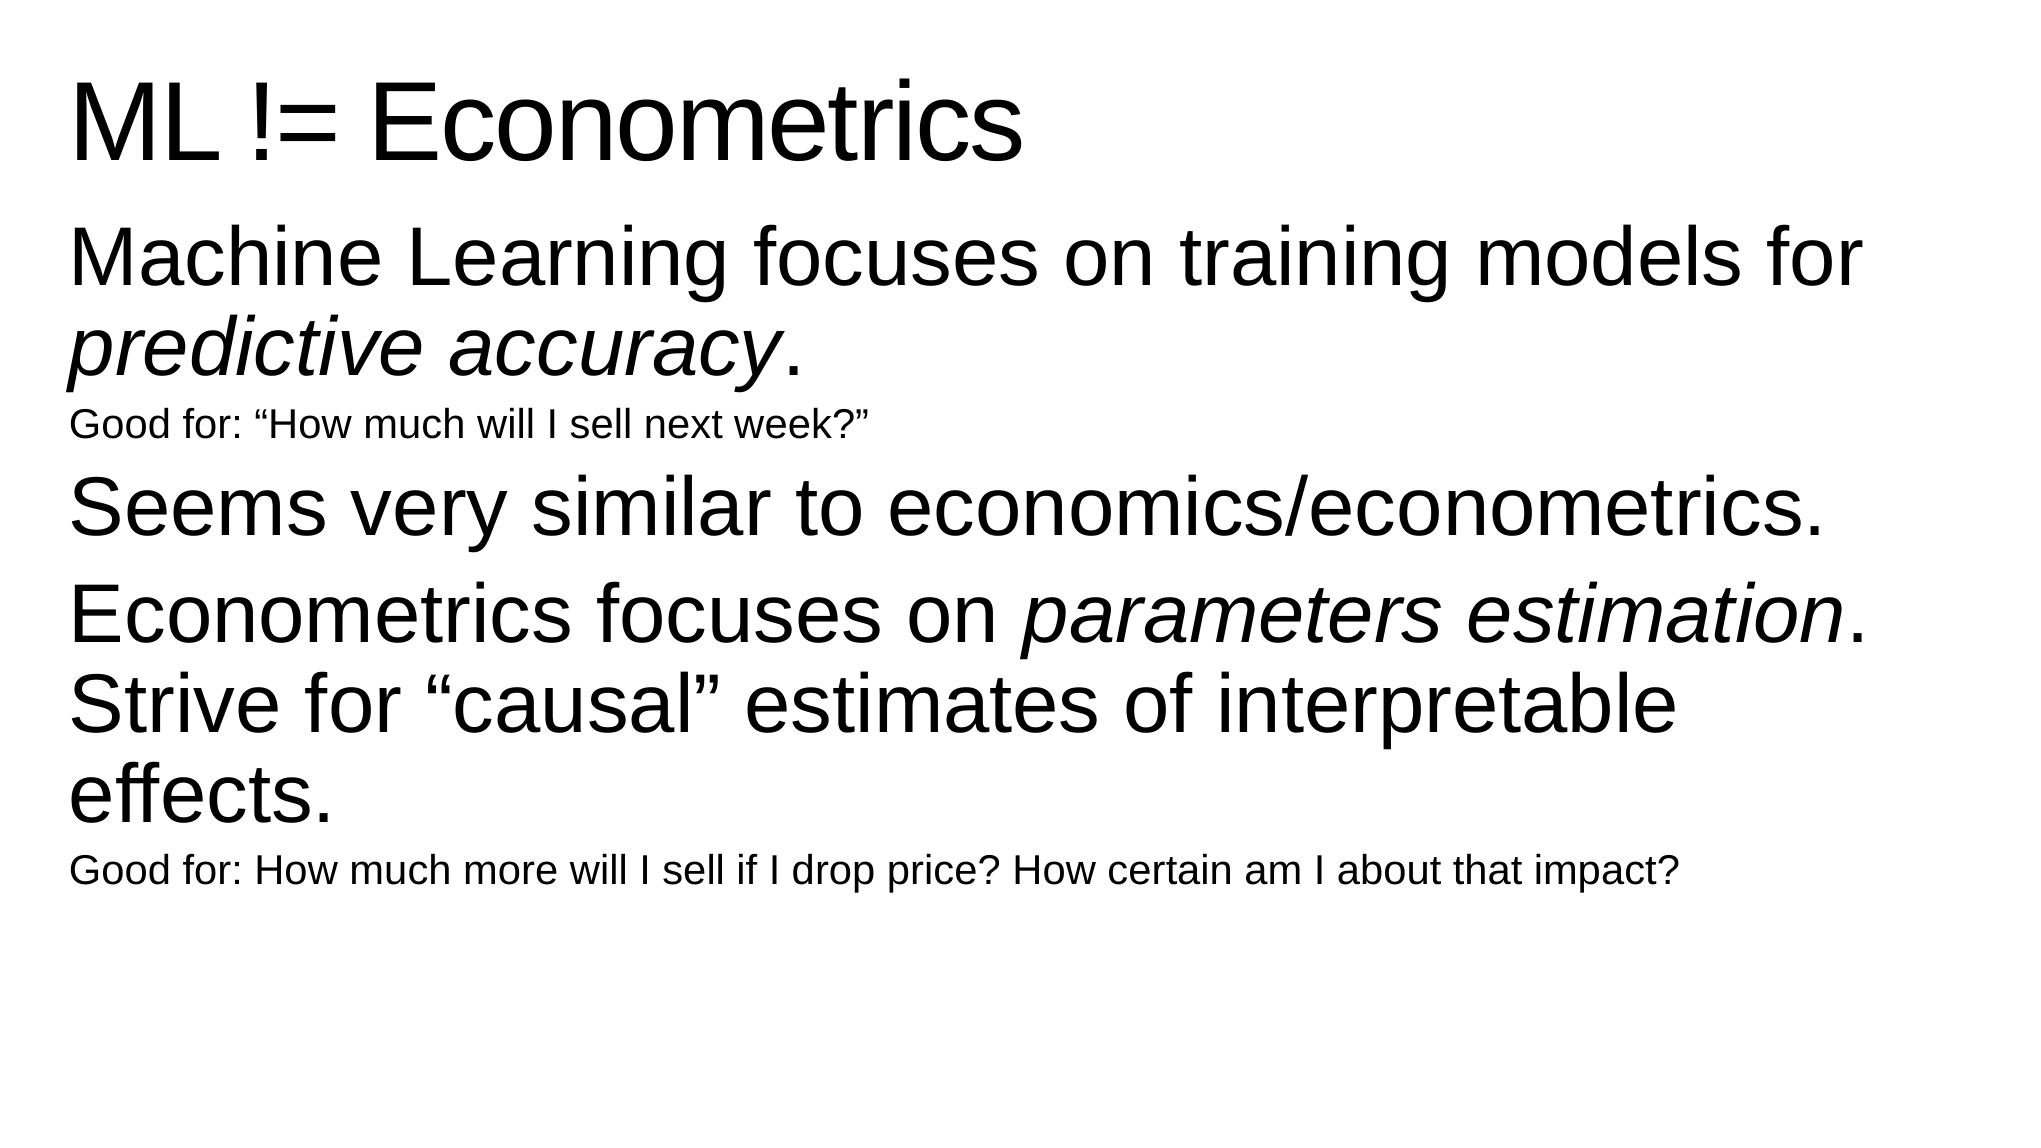

# ML != Econometrics
Machine Learning focuses on training models for predictive accuracy.
Good for: “How much will I sell next week?”
Seems very similar to economics/econometrics.
Econometrics focuses on parameters estimation. Strive for “causal” estimates of interpretable effects.
Good for: How much more will I sell if I drop price? How certain am I about that impact?